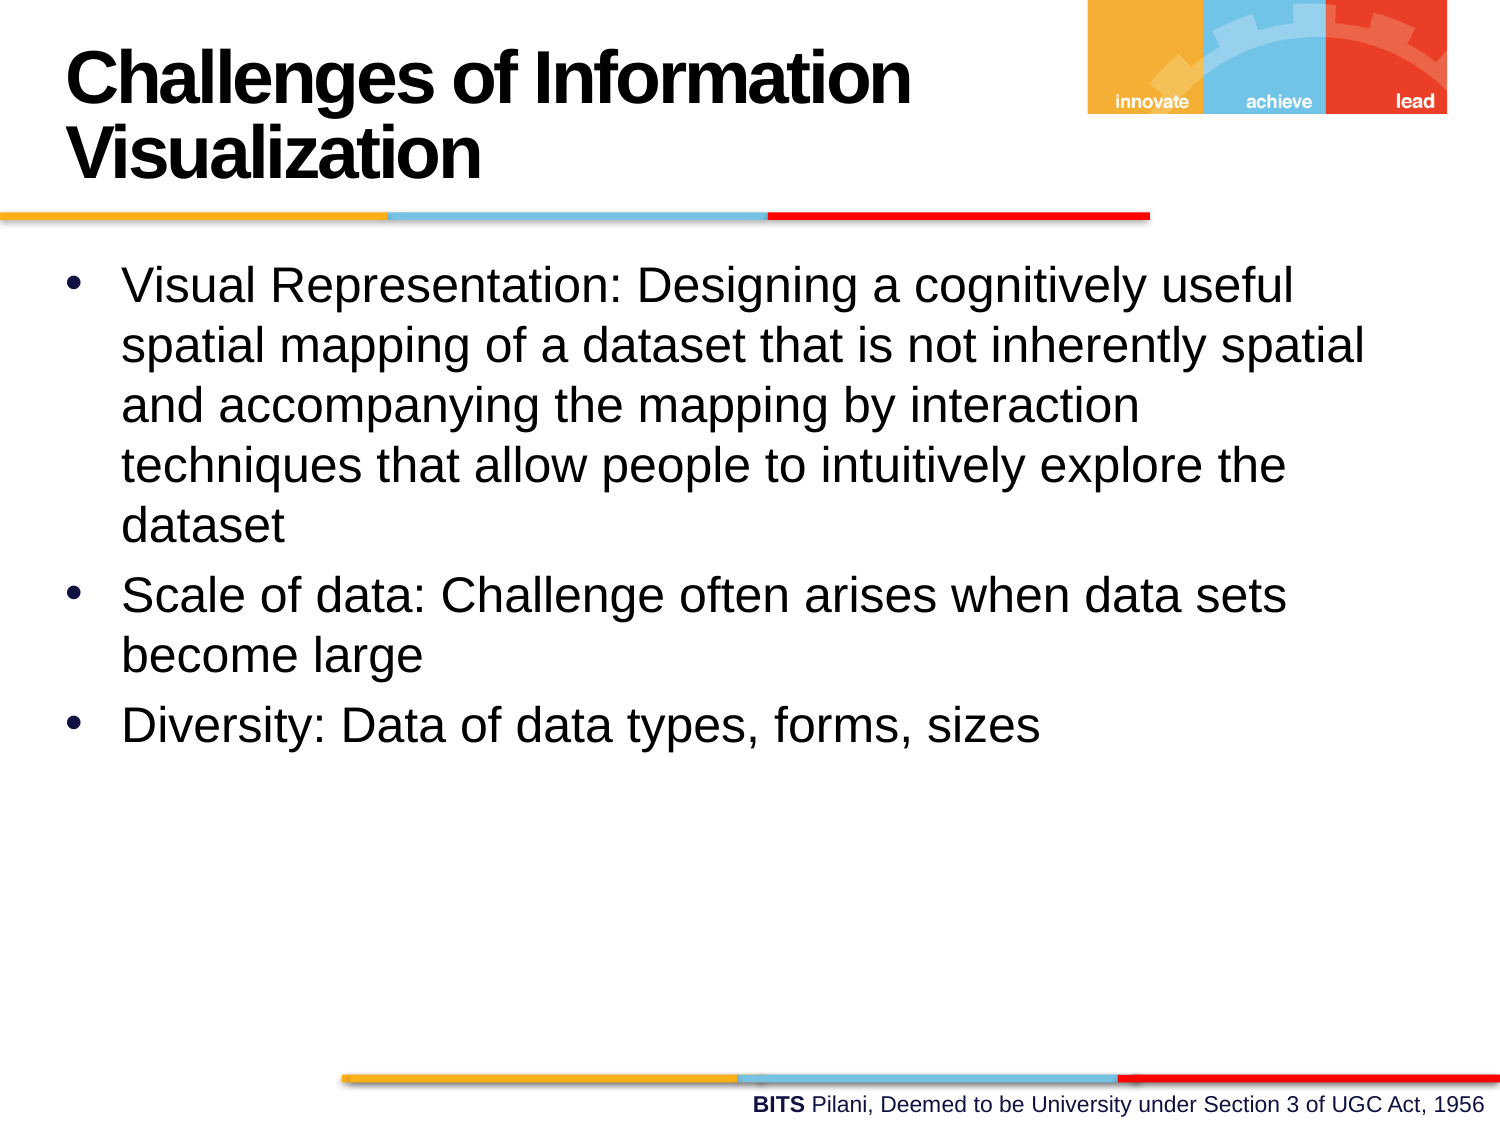

Challenges of Information
Visualization
Visual Representation: Designing a cognitively useful spatial mapping of a dataset that is not inherently spatial and accompanying the mapping by interaction techniques that allow people to intuitively explore the dataset
Scale of data: Challenge often arises when data sets become large
Diversity: Data of data types, forms, sizes